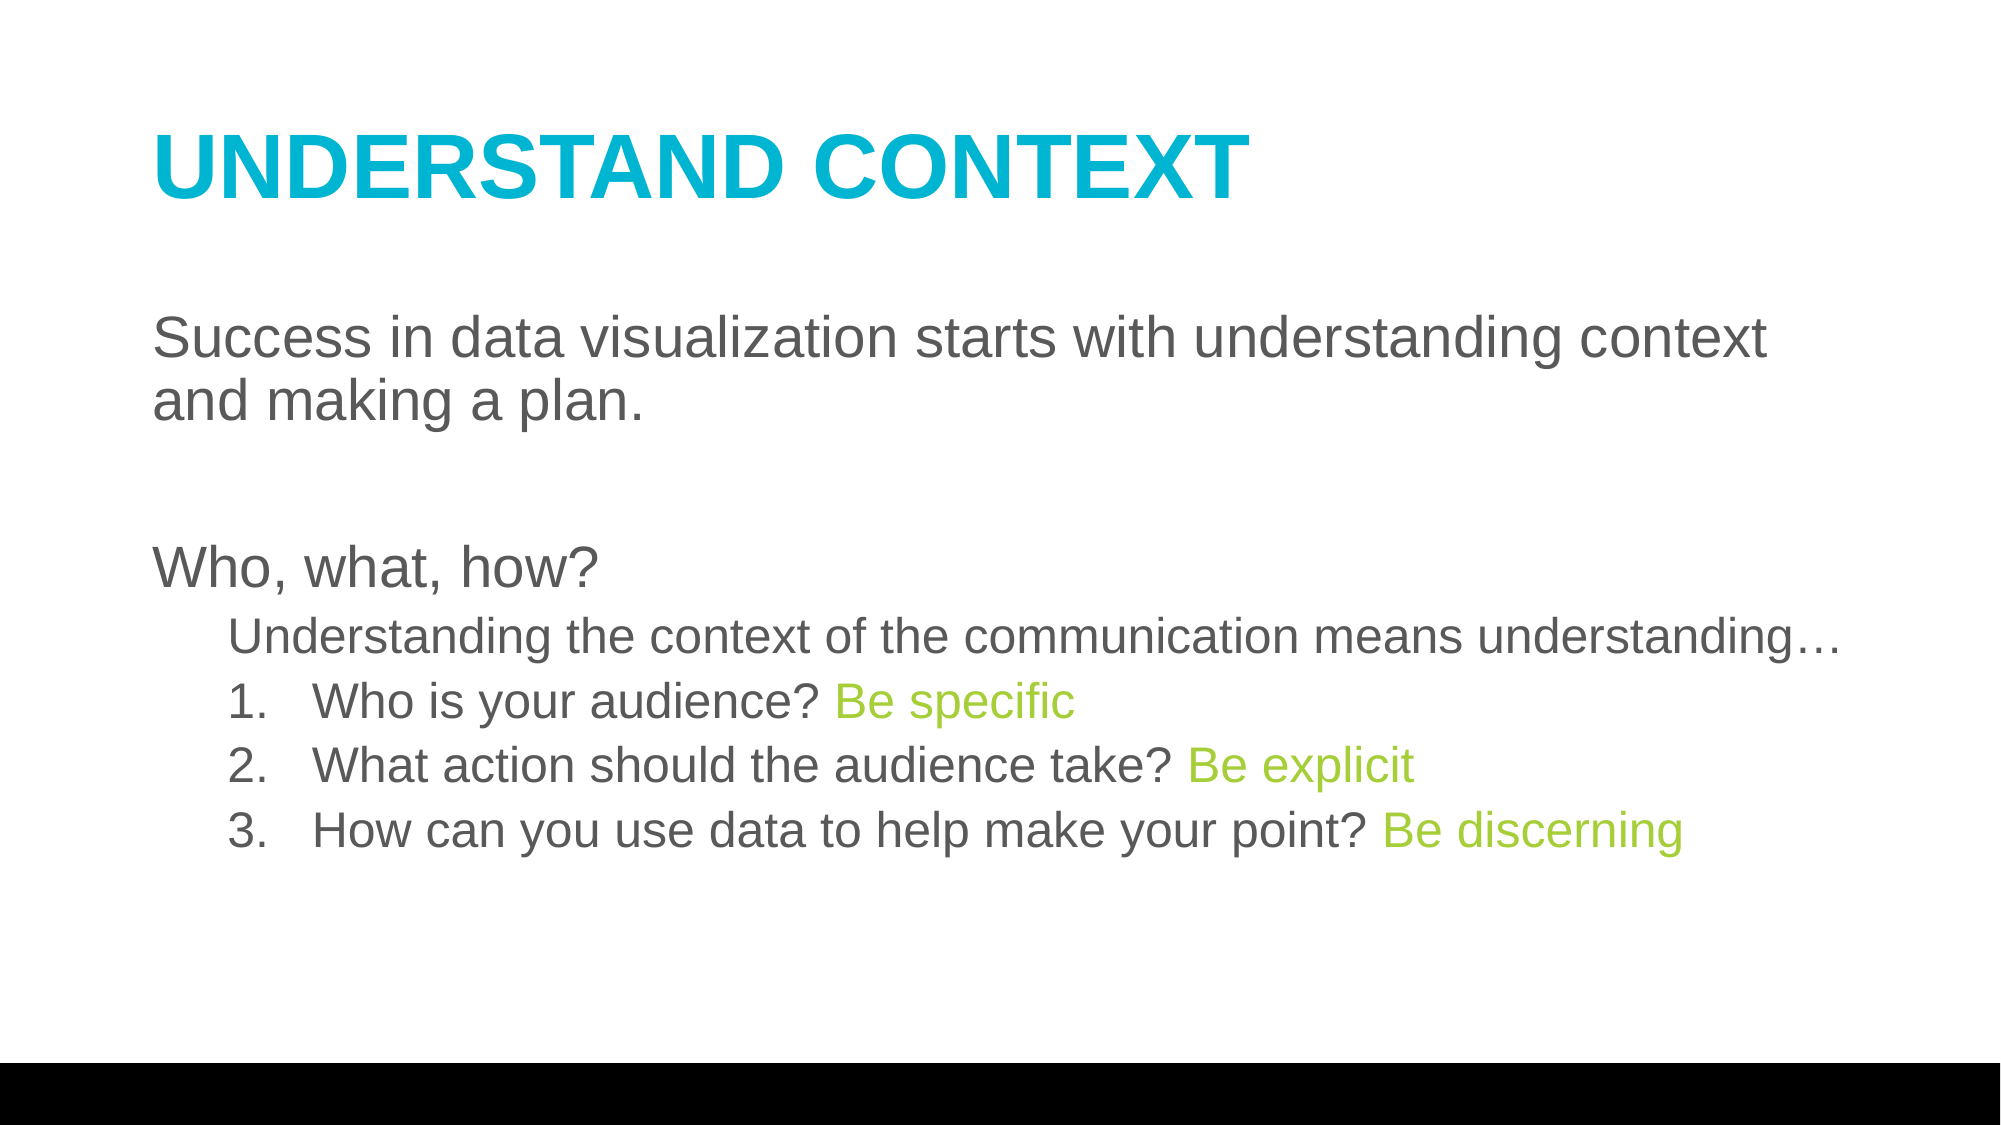

# UNDERSTAND CONTEXT
Success in data visualization starts with understanding context and making a plan.

Who, what, how?
Understanding the context of the communication means understanding…
Who is your audience? Be specific
What action should the audience take? Be explicit
How can you use data to help make your point? Be discerning